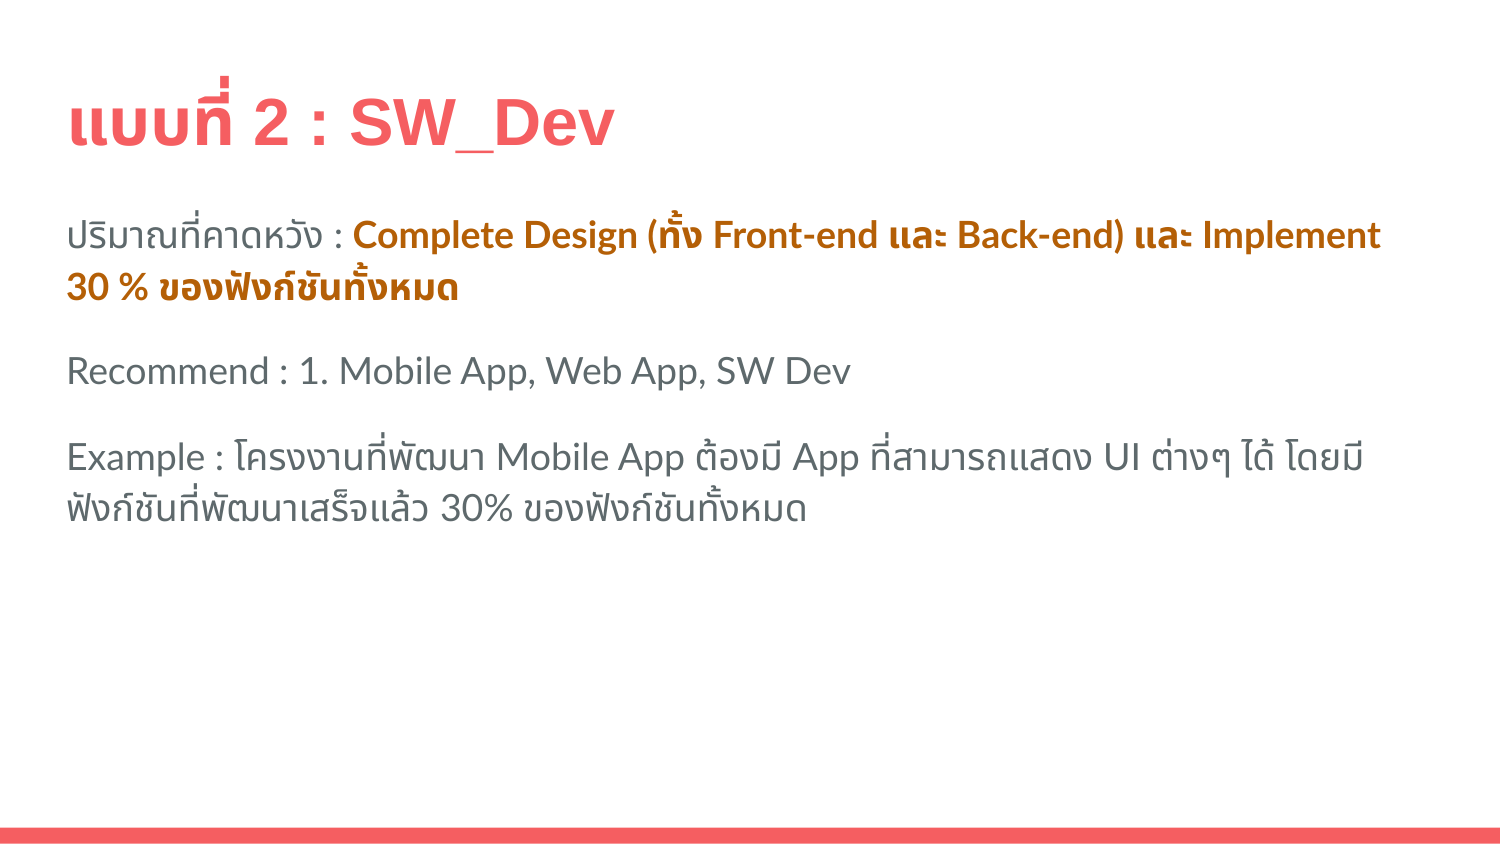

# แบบที่ 2 : SW_Dev
ปริมาณที่คาดหวัง : Complete Design (ทั้ง Front-end และ Back-end) และ Implement 30 % ของฟังก์ชันทั้งหมด
Recommend : 1. Mobile App, Web App, SW Dev
Example : โครงงานที่พัฒนา Mobile App ต้องมี App ที่สามารถแสดง UI ต่างๆ ได้ โดยมีฟังก์ชันที่พัฒนาเสร็จแล้ว 30% ของฟังก์ชันทั้งหมด